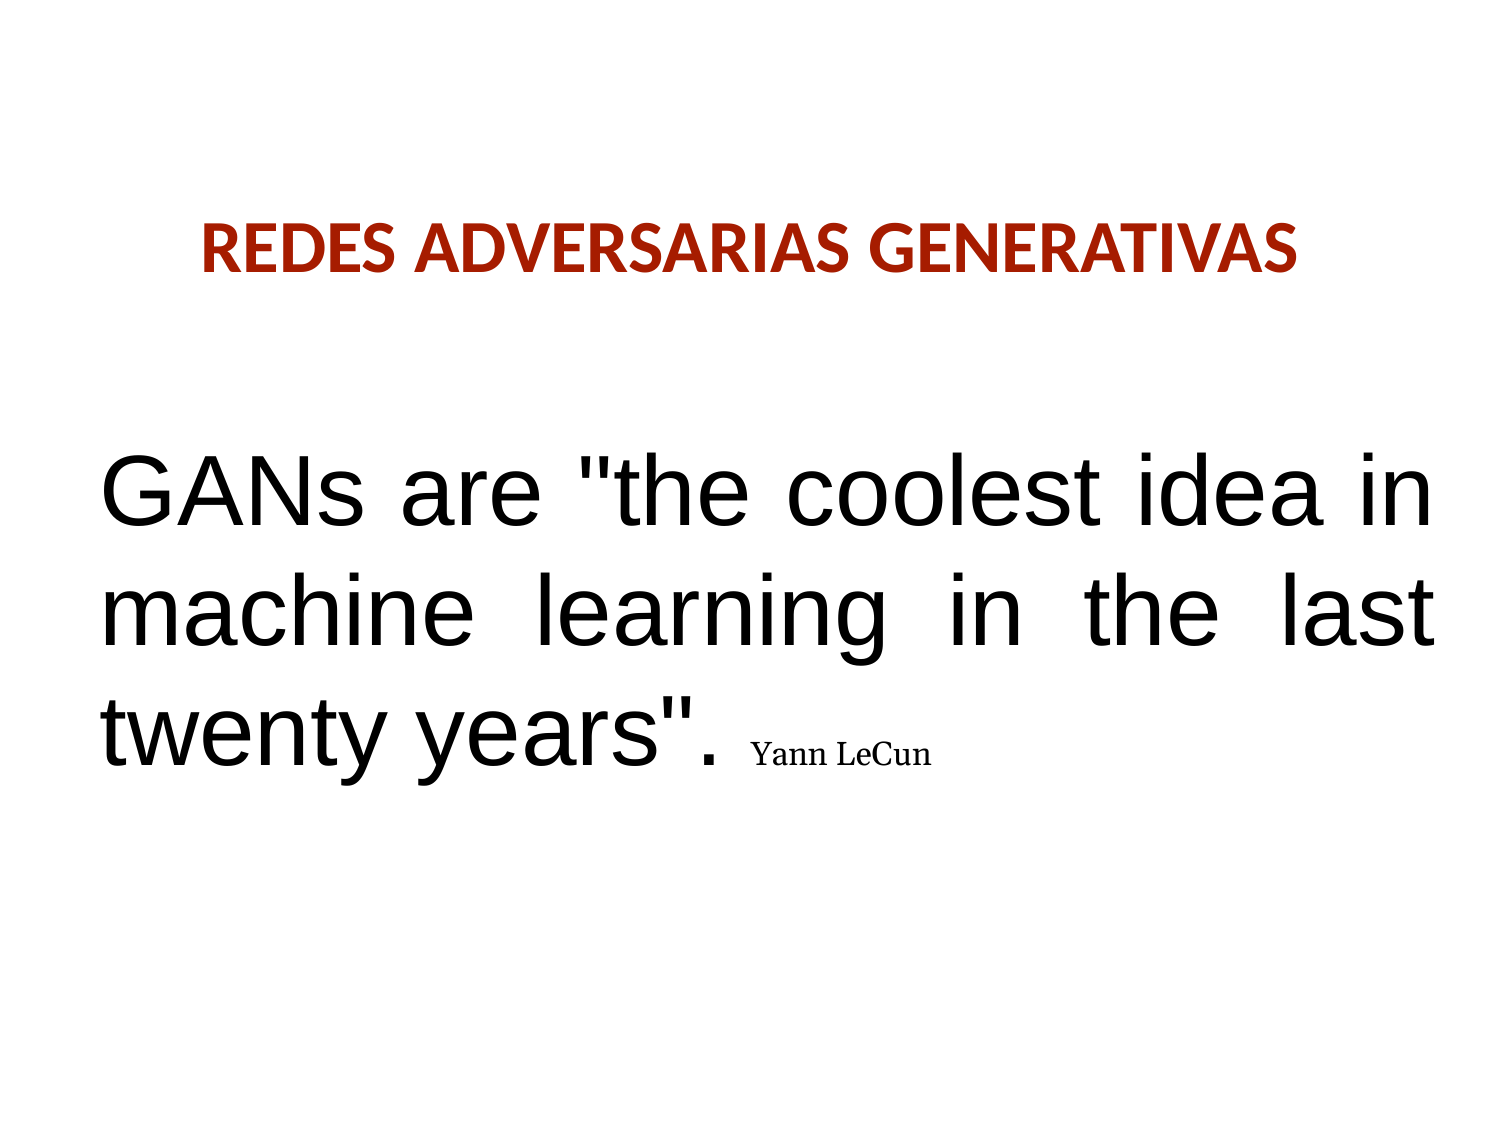

# Redes Adversarias Generativas
GANs are "the coolest idea in machine learning in the last twenty years". Yann LeCun